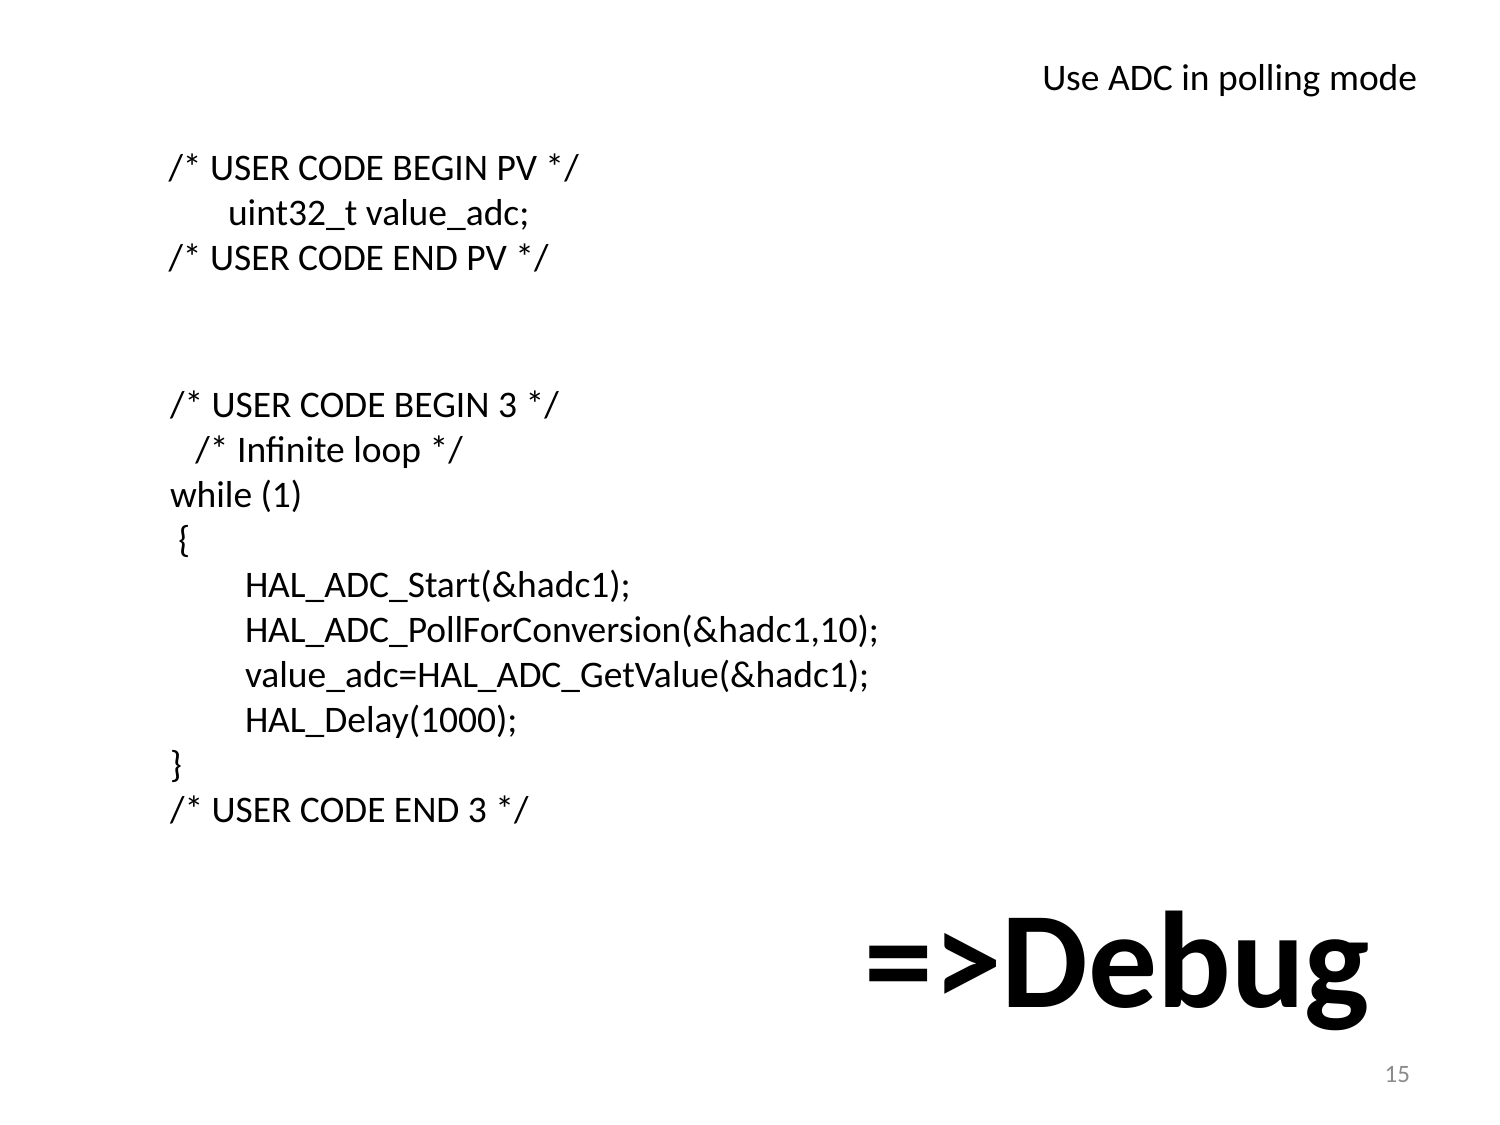

Use ADC in polling mode
/* USER CODE BEGIN PV */
       uint32_t value_adc;
/* USER CODE END PV */
/* USER CODE BEGIN 3 */
   /* Infinite loop */
while (1)
 {
HAL_ADC_Start(&hadc1); HAL_ADC_PollForConversion(&hadc1,10); value_adc=HAL_ADC_GetValue(&hadc1);
HAL_Delay(1000);
}
/* USER CODE END 3 */
=>Debug
15